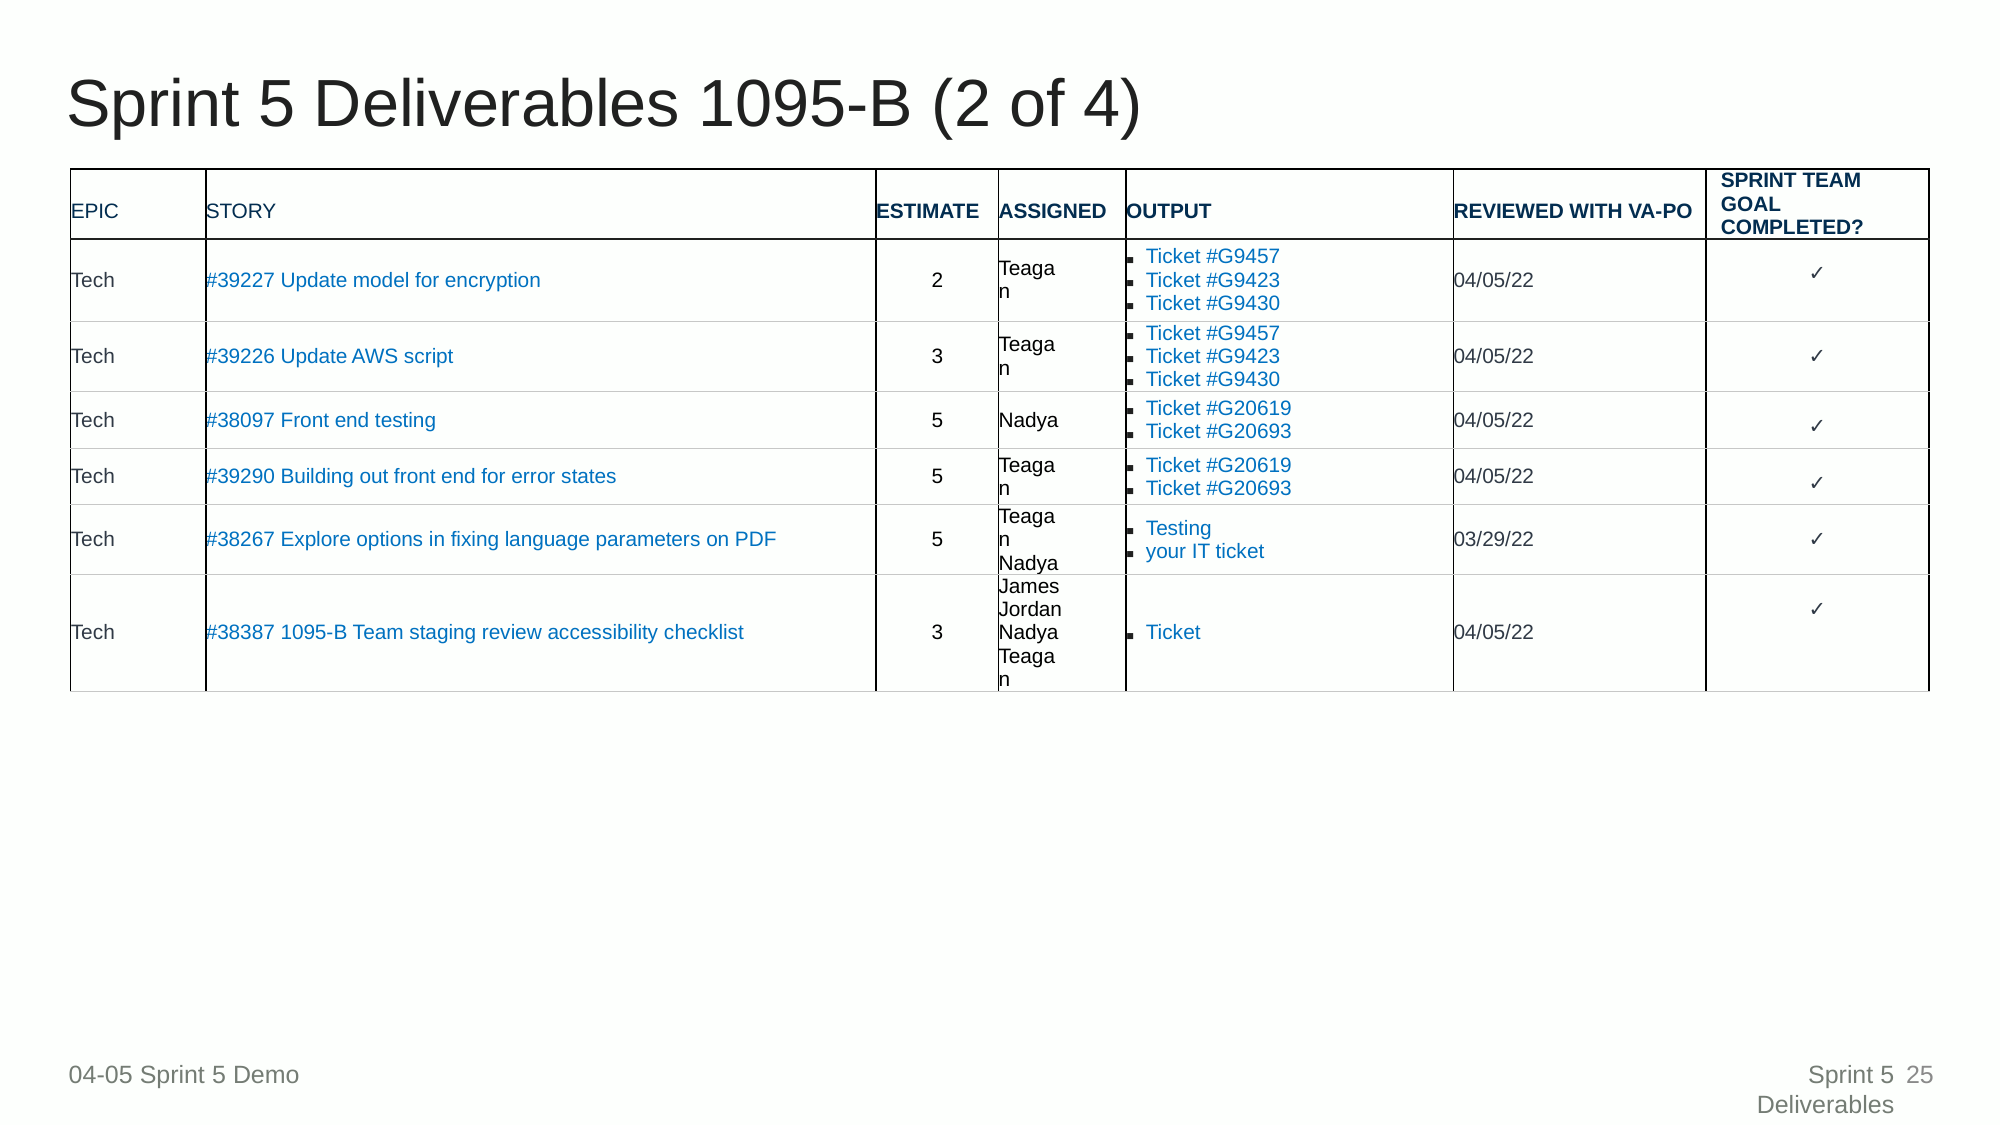

# Sprint 5 Deliverables 1095-B (2 of 4)
| EPIC | STORY | ESTIMATE | ASSIGNED | OUTPUT | REVIEWED WITH VA-PO | SPRINT TEAM GOAL COMPLETED? |
| --- | --- | --- | --- | --- | --- | --- |
| Tech | #39227 Update model for encryption | 2 | Teagan | Ticket #G9457 Ticket #G9423 Ticket #G9430 | 04/05/22 | ✓ |
| Tech | #39226 Update AWS script | 3 | Teagan | Ticket #G9457 Ticket #G9423 Ticket #G9430 | 04/05/22 | ✓ |
| Tech | #38097 Front end testing | 5 | Nadya | Ticket #G20619 Ticket #G20693 | 04/05/22 | ✓ |
| Tech | #39290 Building out front end for error states | 5 | Teagan | Ticket #G20619 Ticket #G20693 | 04/05/22 | ✓ |
| Tech | #38267 Explore options in fixing language parameters on PDF | 5 | Teagan Nadya | Testing your IT ticket | 03/29/22 | ✓ |
| Tech | #38387 1095-B Team staging review accessibility checklist | 3 | James Jordan Nadya Teagan | Ticket | 04/05/22 | ✓ |
25
04-05 Sprint 5 Demo
Sprint 5 Deliverables